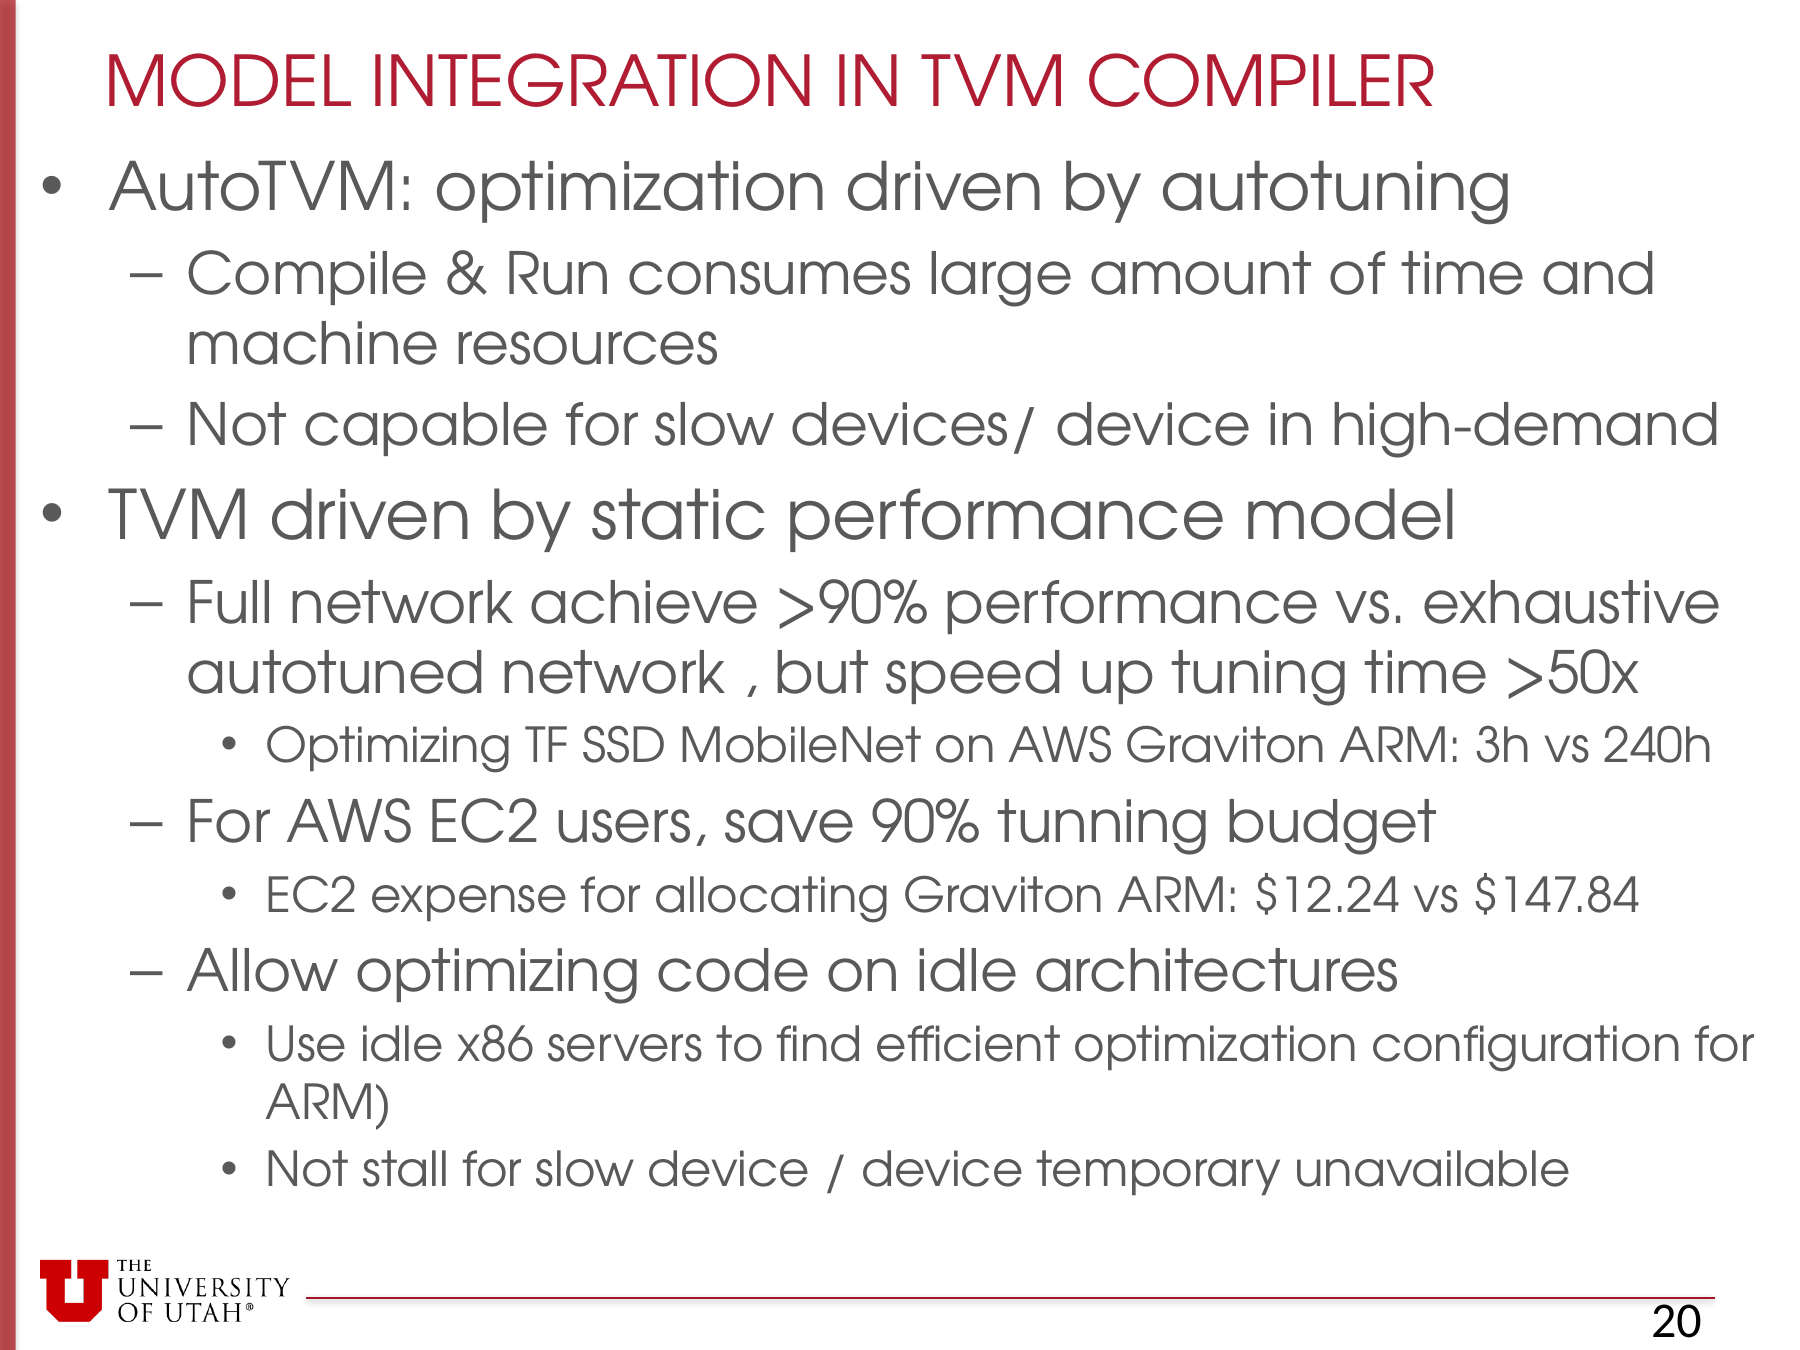

# Model integration in tvm compiler
AutoTVM: optimization driven by autotuning
Compile & Run consumes large amount of time and machine resources
Not capable for slow devices/ device in high-demand
TVM driven by static performance model
Full network achieve >90% performance vs. exhaustive autotuned network , but speed up tuning time >50x
Optimizing TF SSD MobileNet on AWS Graviton ARM: 3h vs 240h
For AWS EC2 users, save 90% tunning budget
EC2 expense for allocating Graviton ARM: $12.24 vs $147.84
Allow optimizing code on idle architectures
Use idle x86 servers to find efficient optimization configuration for ARM)
Not stall for slow device / device temporary unavailable